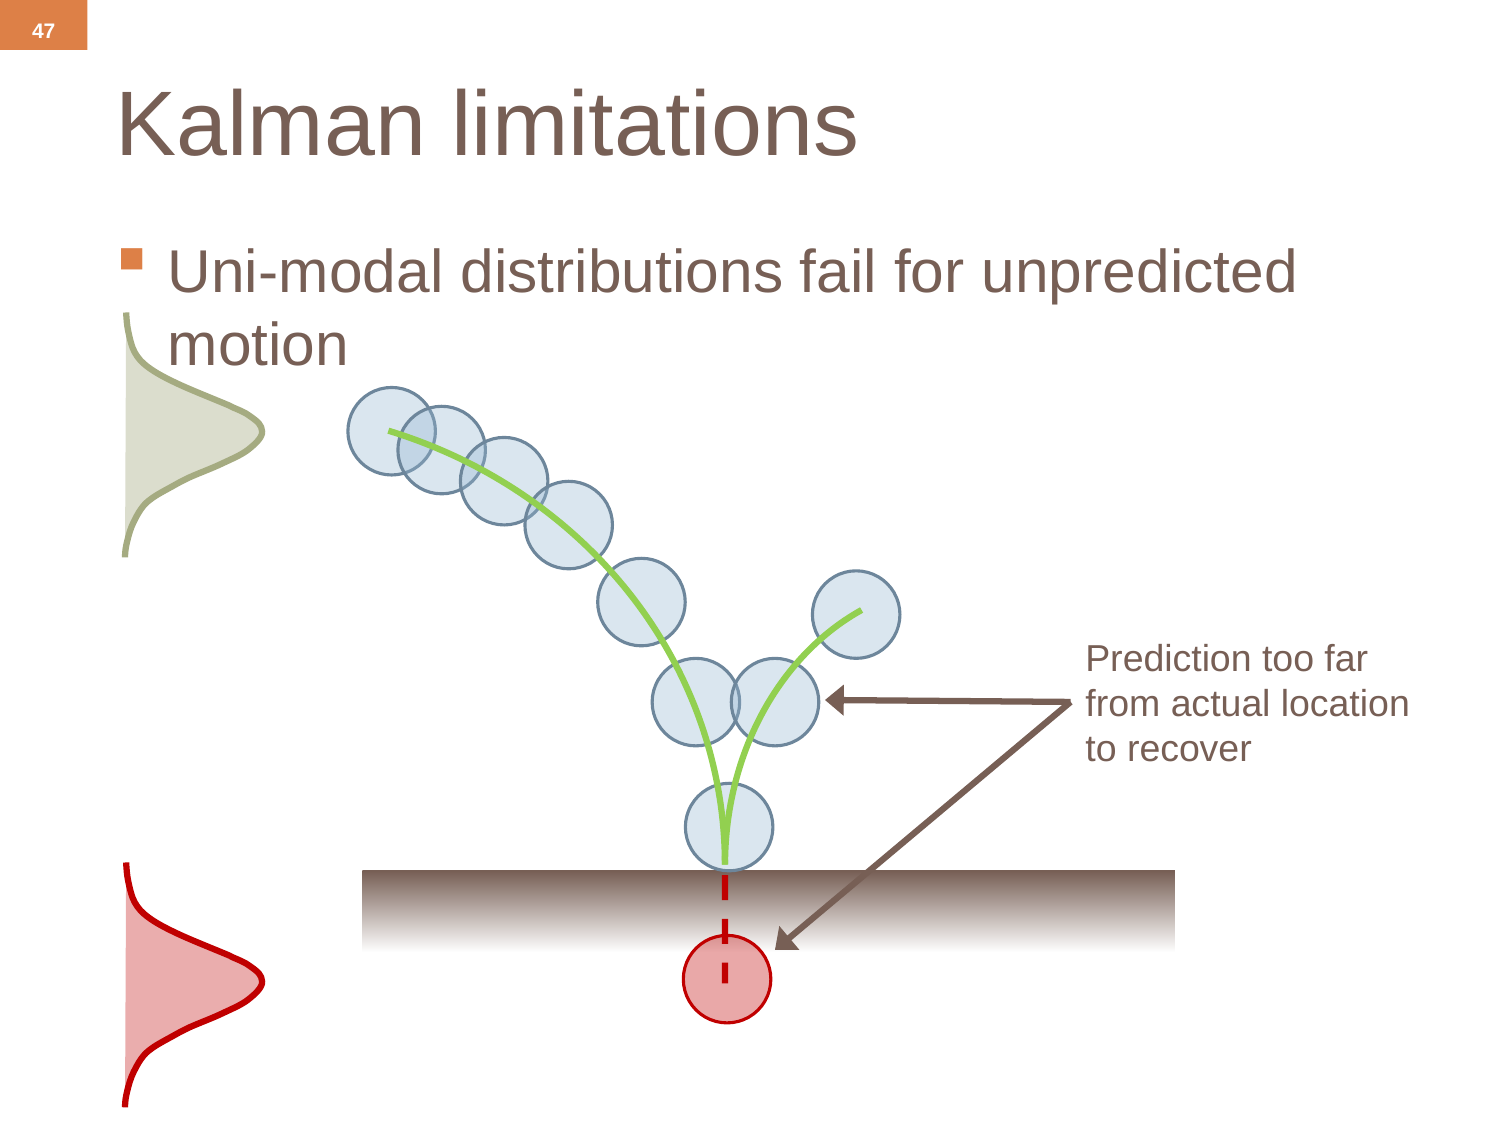

47
# Kalman limitations
Uni-modal distributions fail for unpredicted motion

Prediction too far
from actual location
to recover